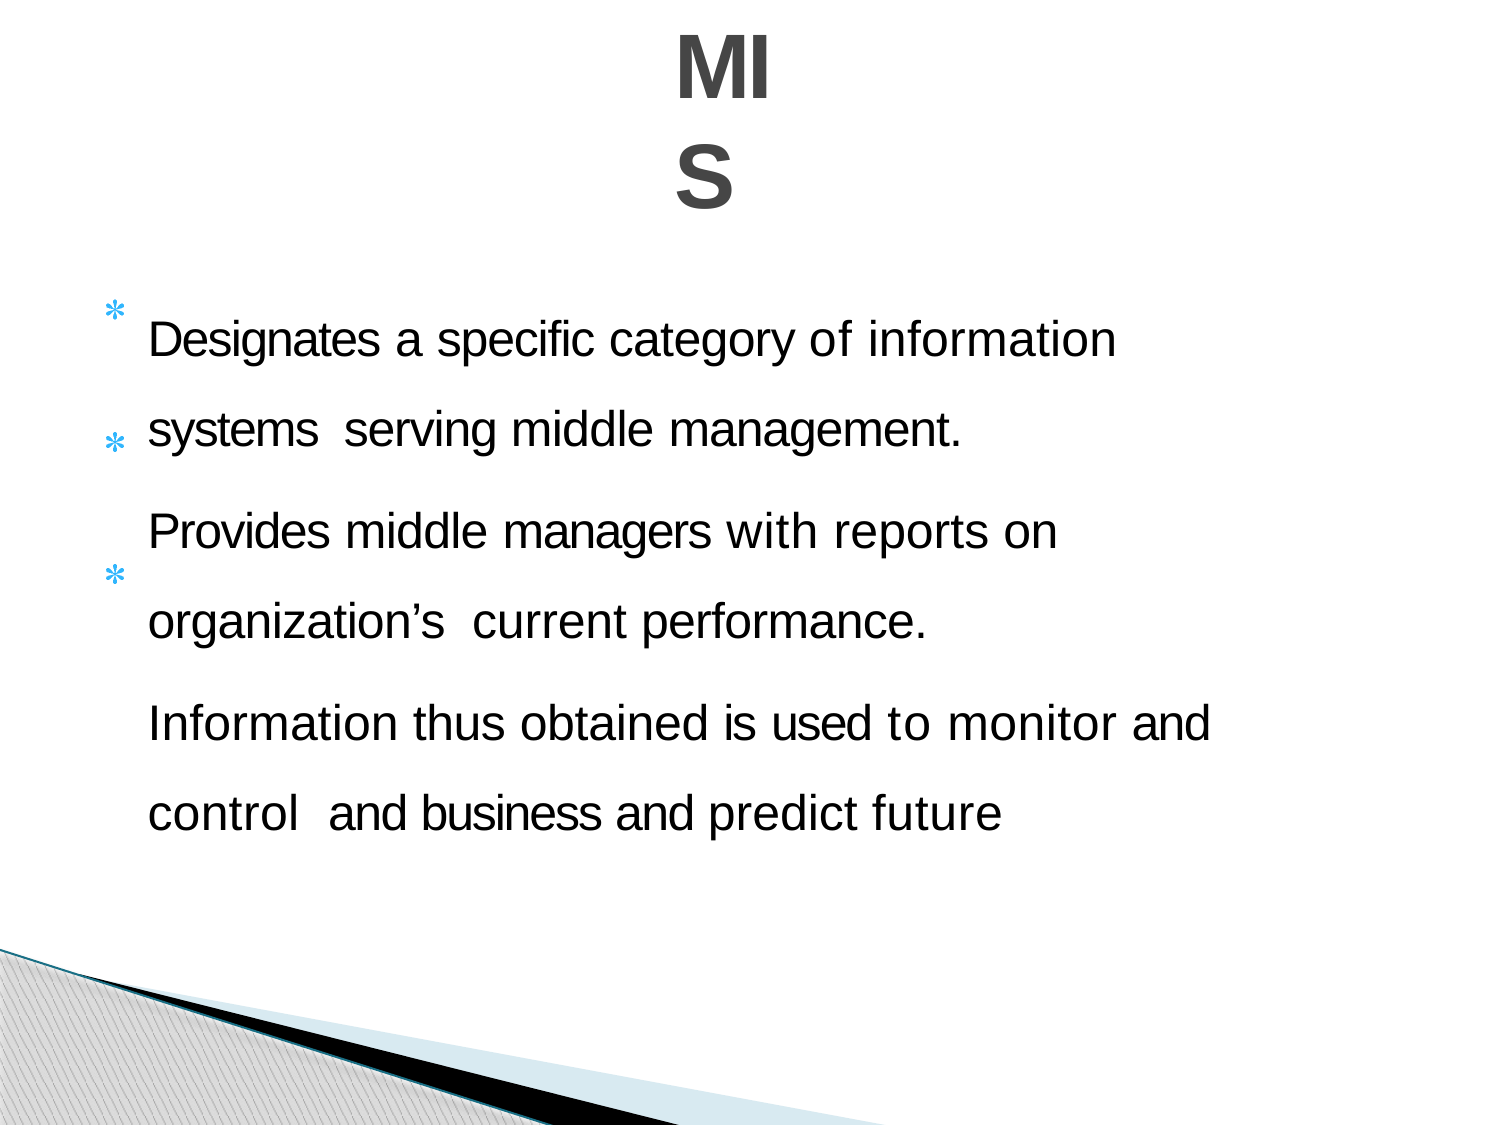

# MIS
Designates a specific	category of information systems  serving middle management.
Provides middle managers with reports on organization’s  current performance.
Information thus obtained is used to monitor and control  and business and predict future